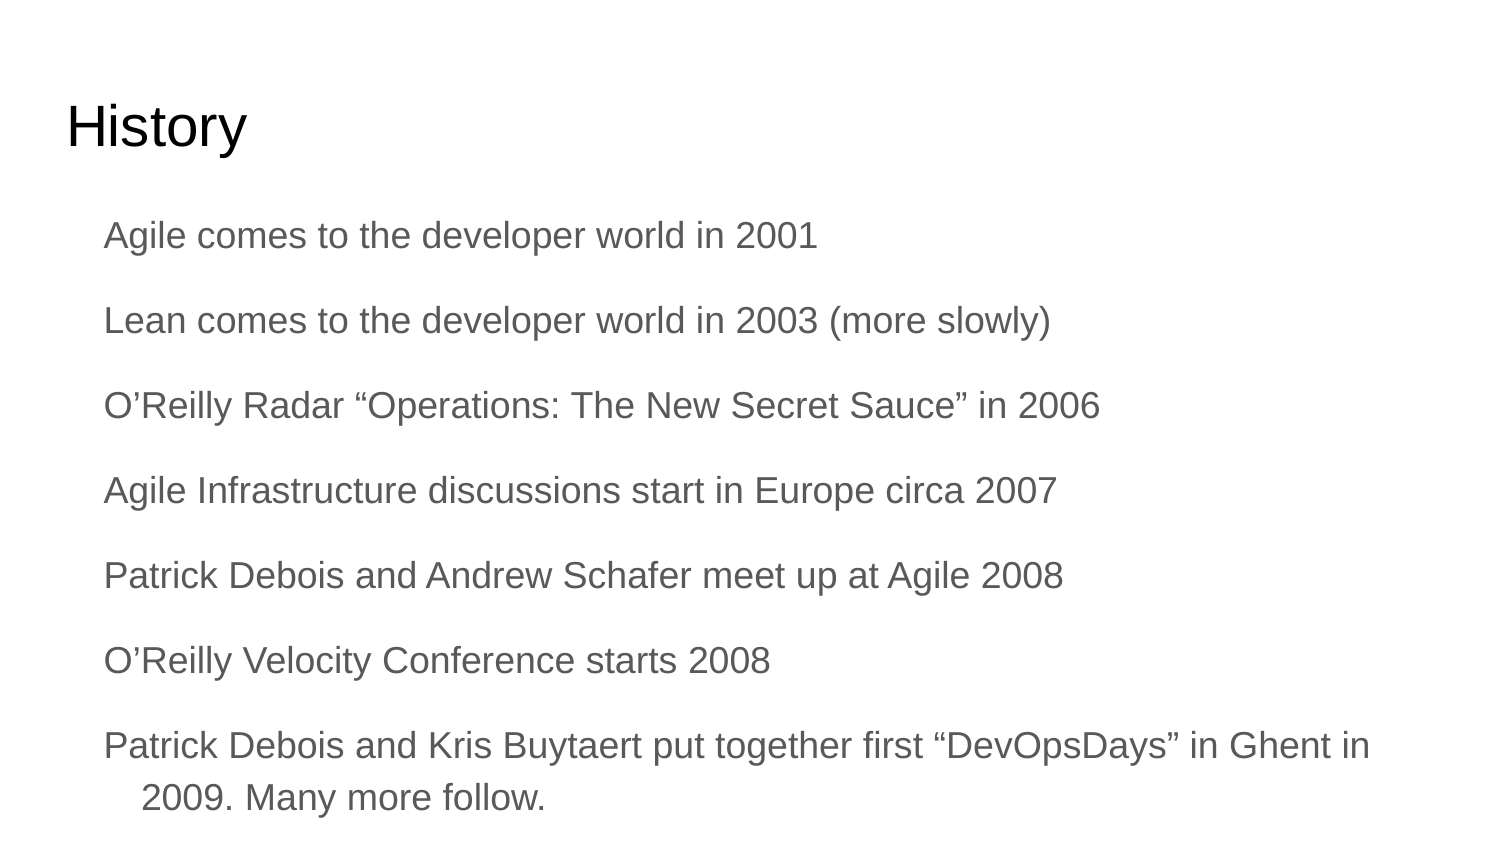

# History
Agile comes to the developer world in 2001
Lean comes to the developer world in 2003 (more slowly)
O’Reilly Radar “Operations: The New Secret Sauce” in 2006
Agile Infrastructure discussions start in Europe circa 2007
Patrick Debois and Andrew Schafer meet up at Agile 2008
O’Reilly Velocity Conference starts 2008
Patrick Debois and Kris Buytaert put together first “DevOpsDays” in Ghent in 2009. Many more follow.
2013 DevOps defined